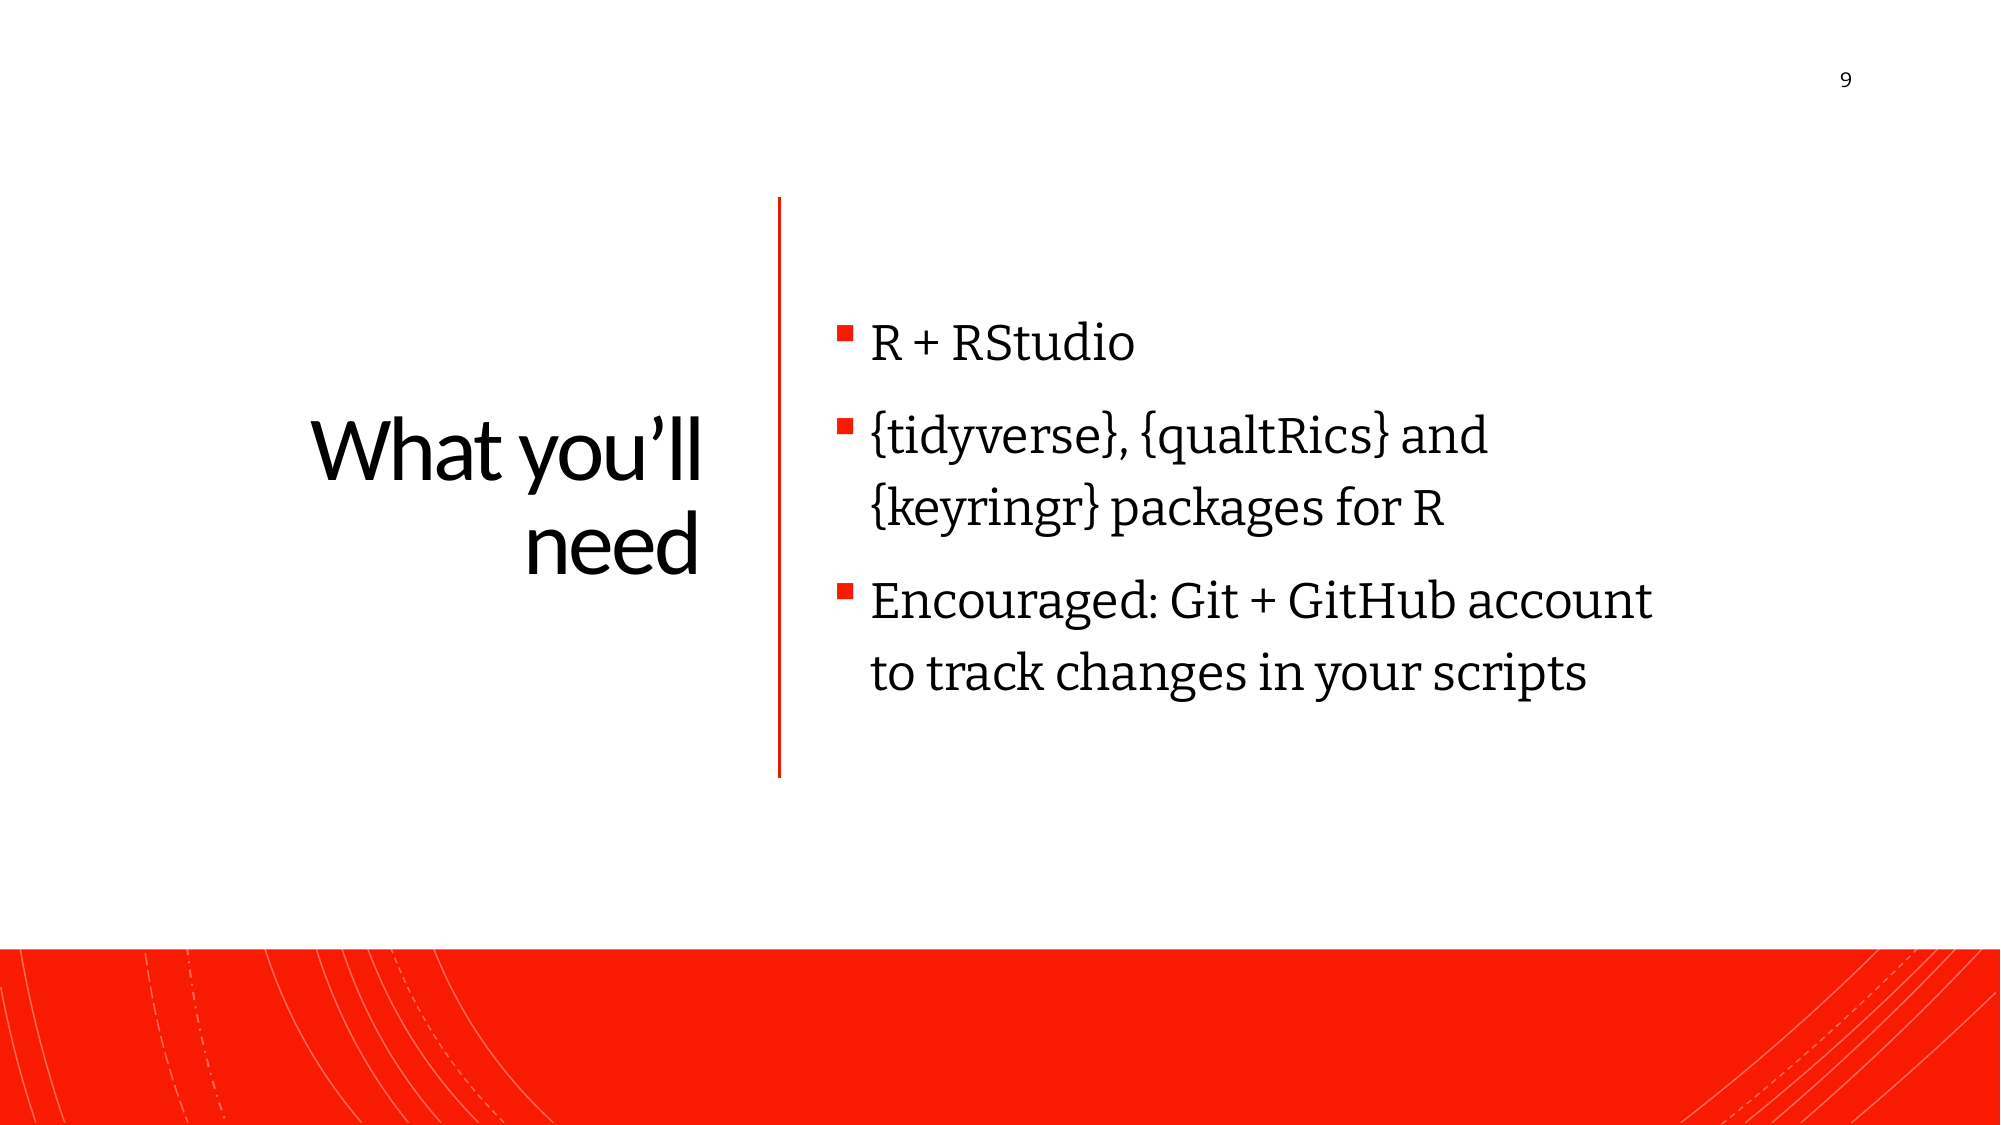

9
# What you’ll need
R + RStudio
{tidyverse}, {qualtRics} and {keyringr} packages for R
Encouraged: Git + GitHub account to track changes in your scripts